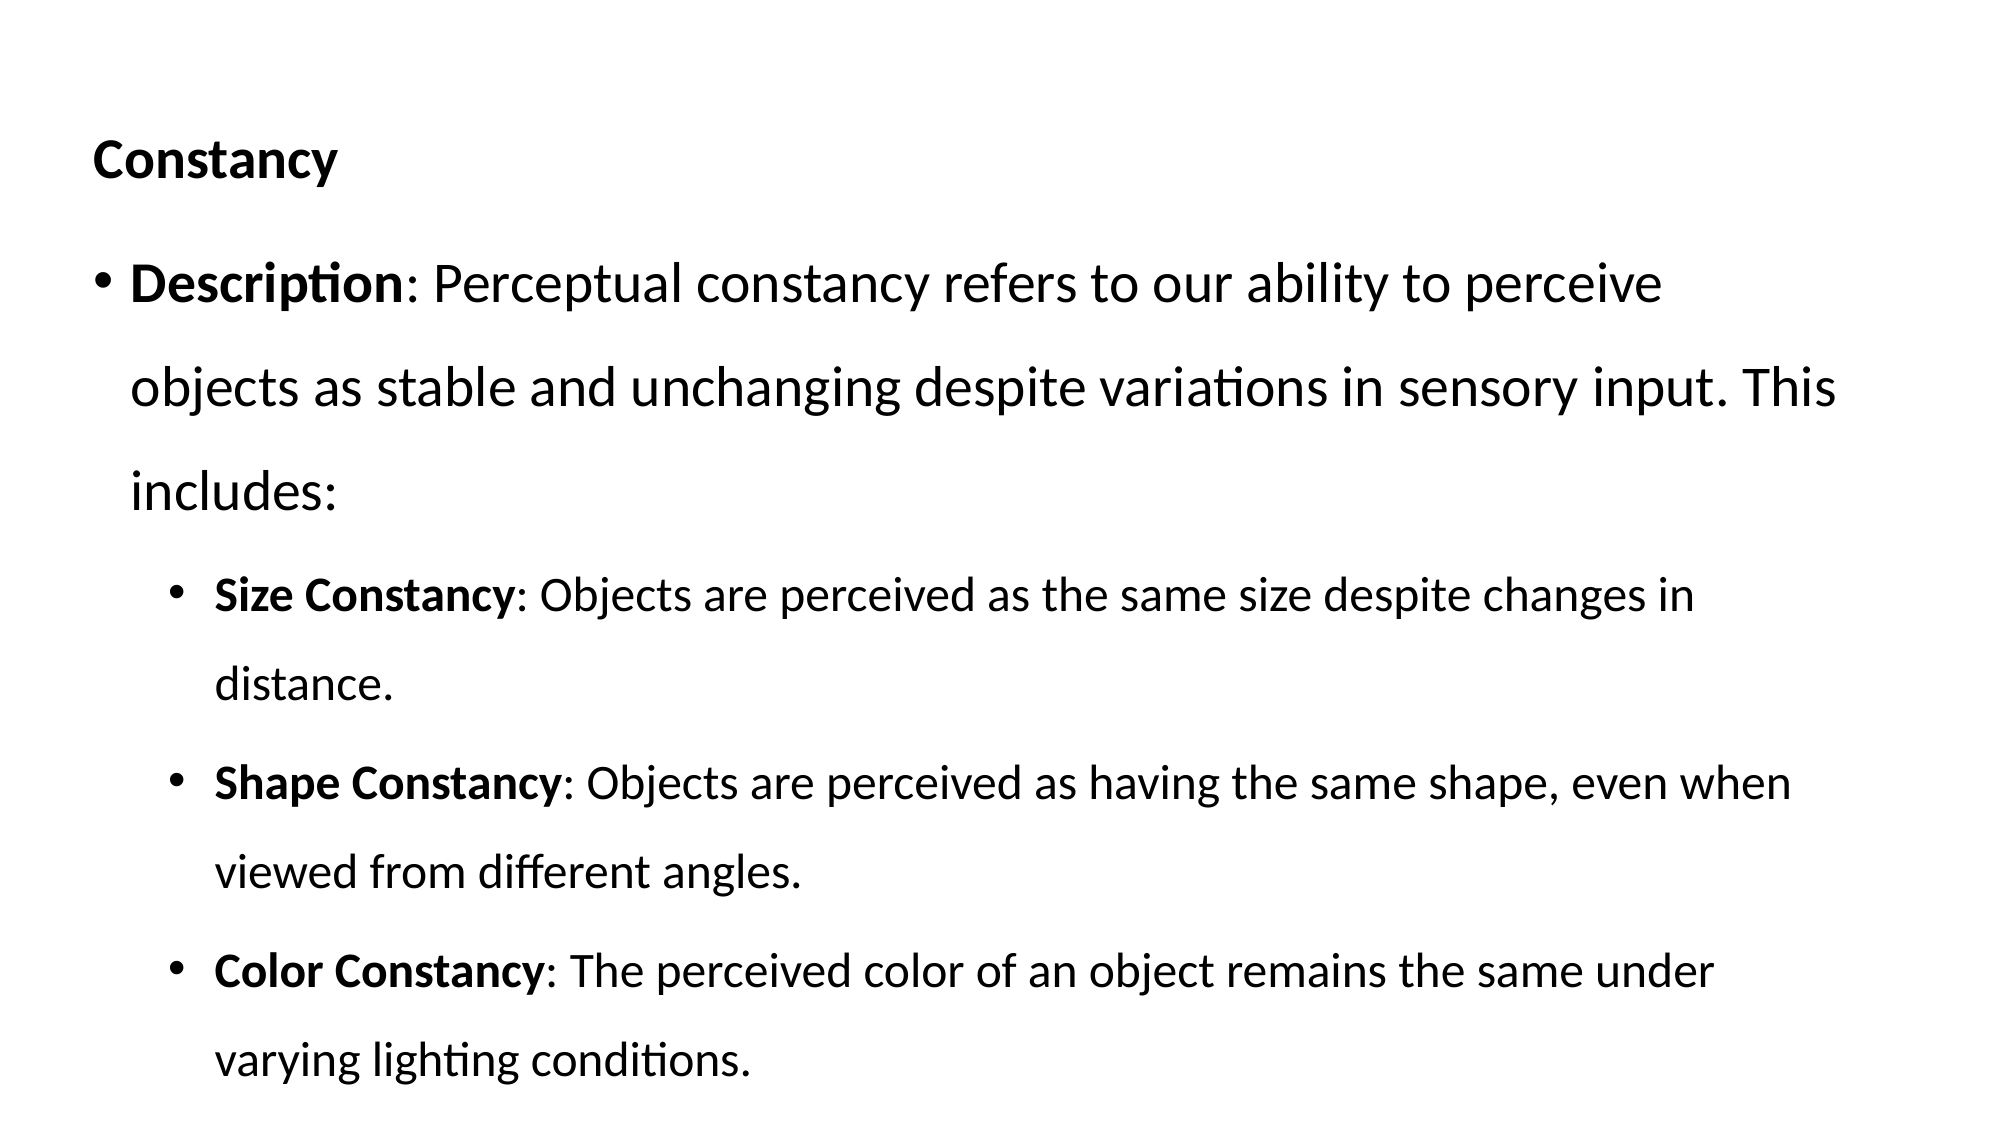

#
Constancy
Description: Perceptual constancy refers to our ability to perceive objects as stable and unchanging despite variations in sensory input. This includes:
Size Constancy: Objects are perceived as the same size despite changes in distance.
Shape Constancy: Objects are perceived as having the same shape, even when viewed from different angles.
Color Constancy: The perceived color of an object remains the same under varying lighting conditions.